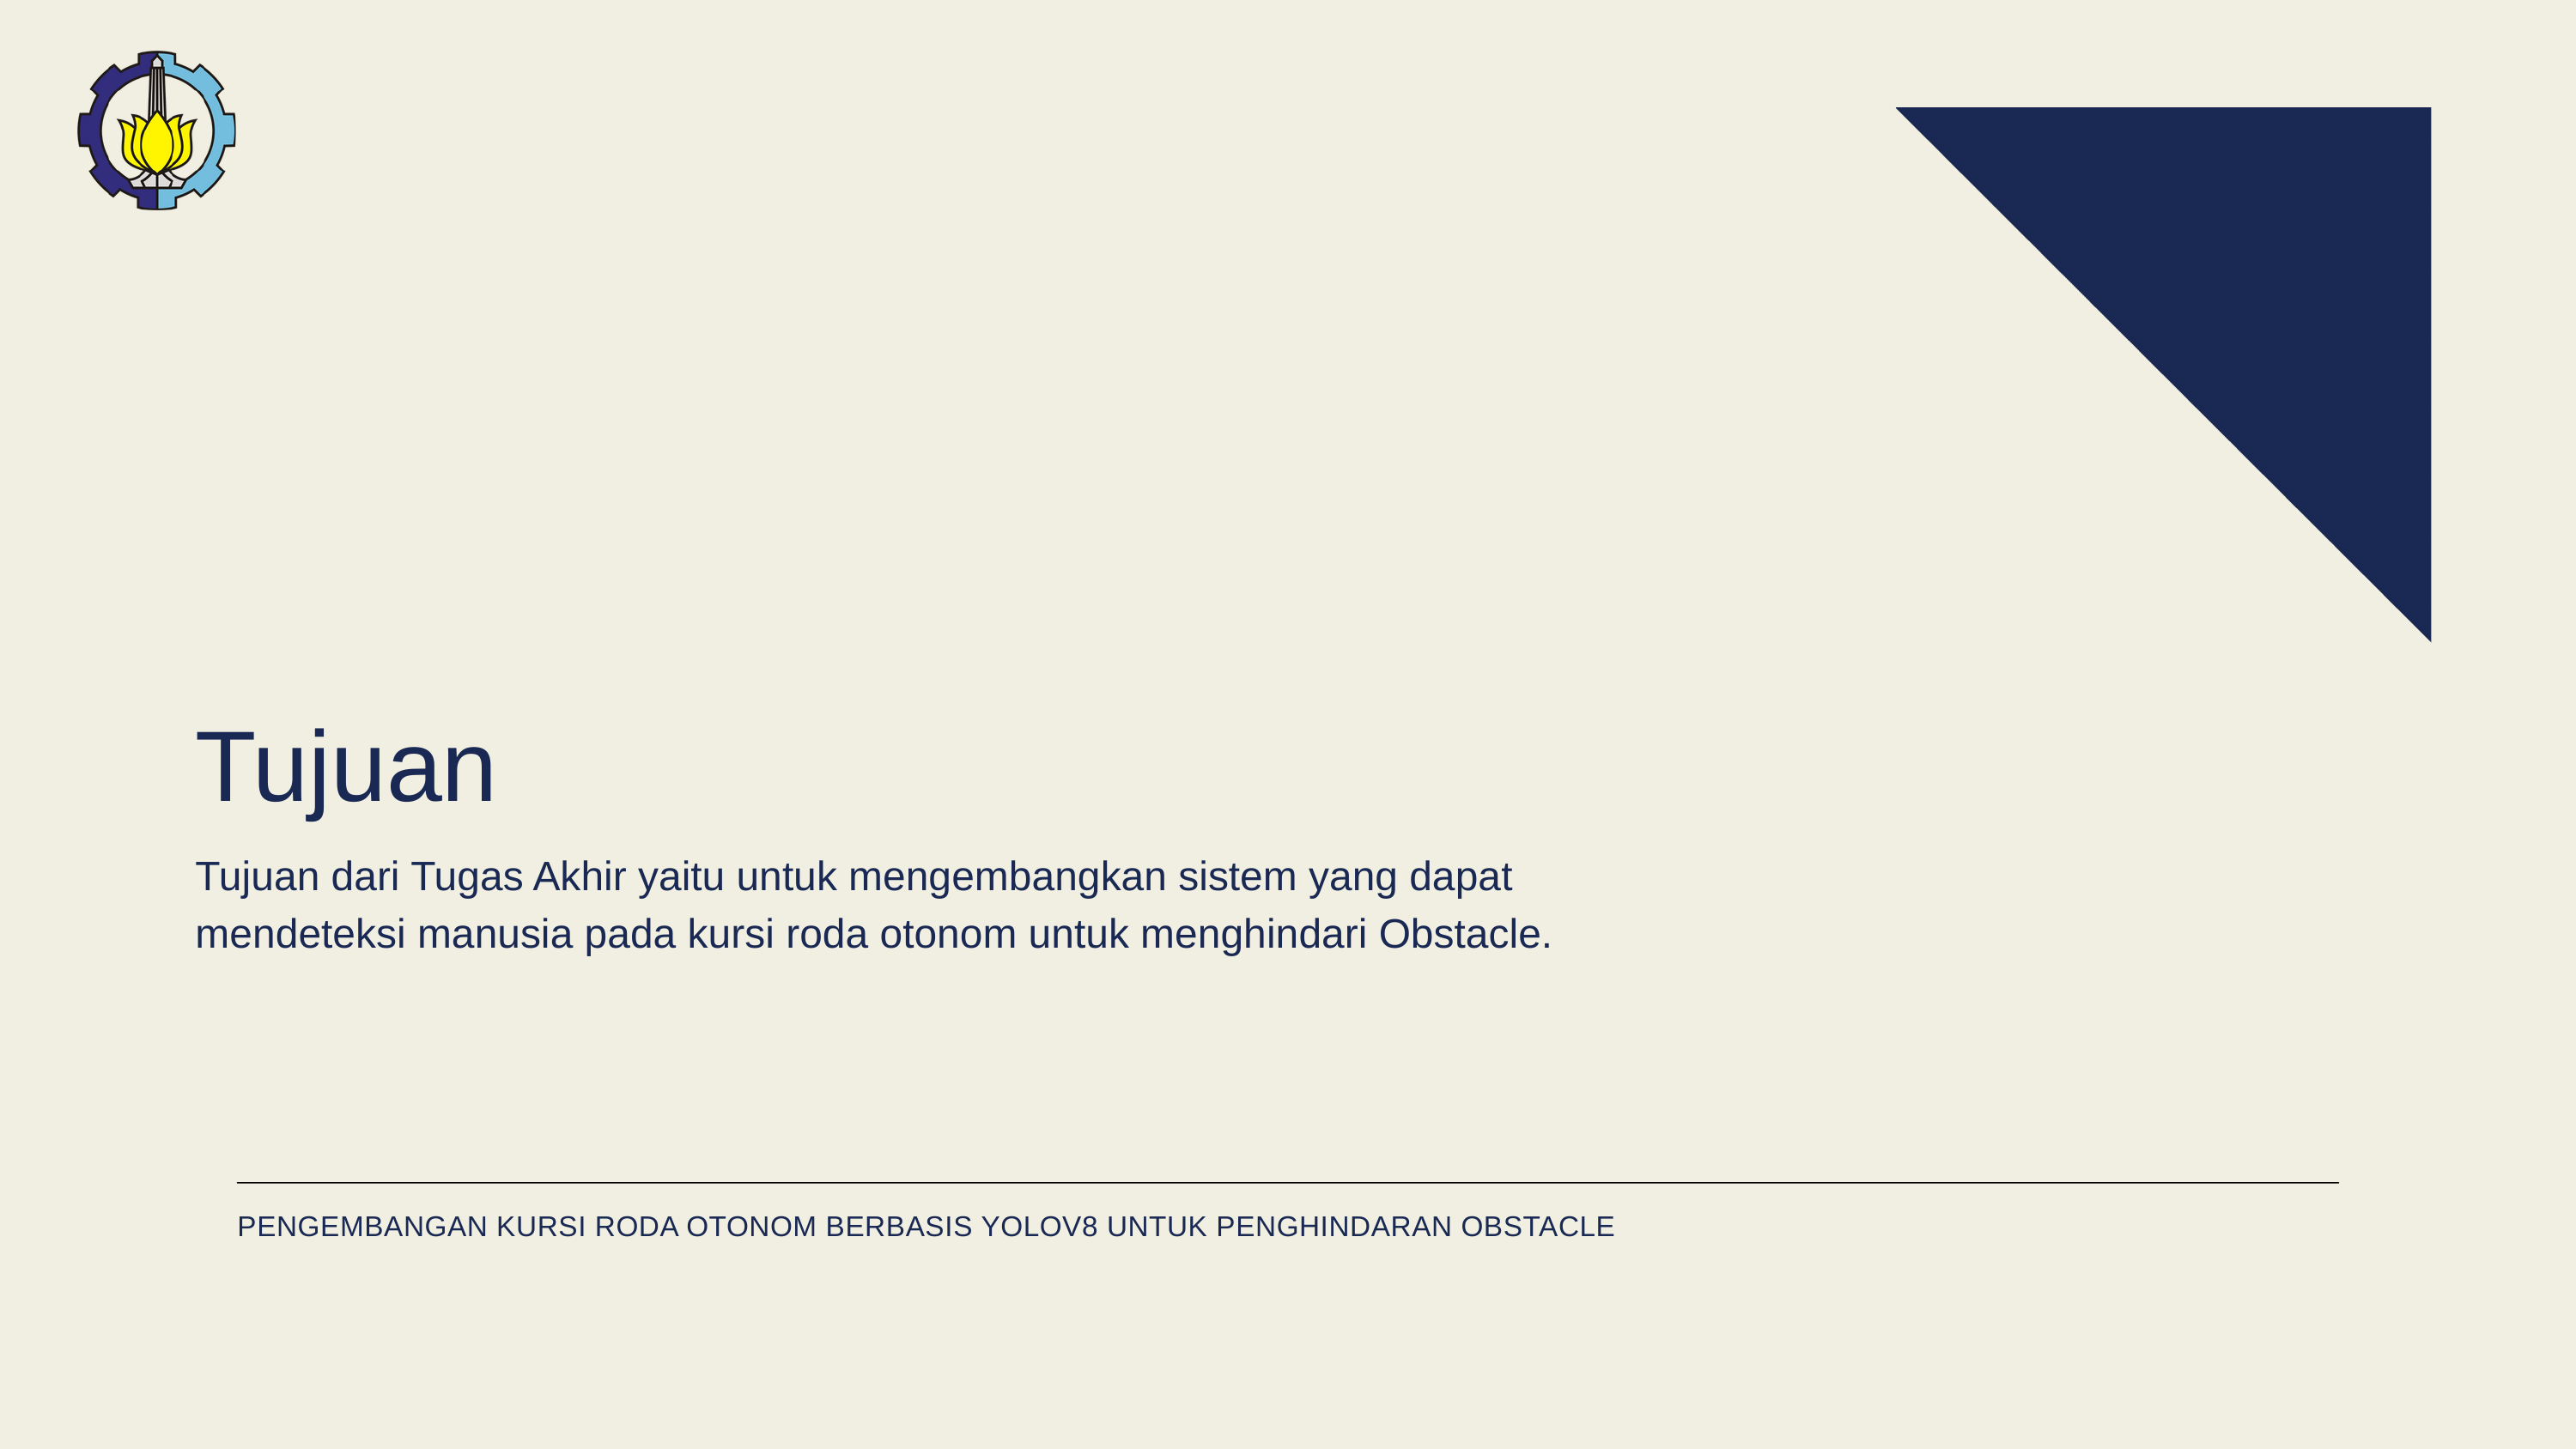

Tujuan dari Tugas Akhir yaitu untuk mengembangkan sistem yang dapat mendeteksi manusia pada kursi roda otonom untuk menghindari Obstacle.

Tujuan

PENGEMBANGAN KURSI RODA OTONOM BERBASIS YOLOV8 UNTUK PENGHINDARAN OBSTACLE